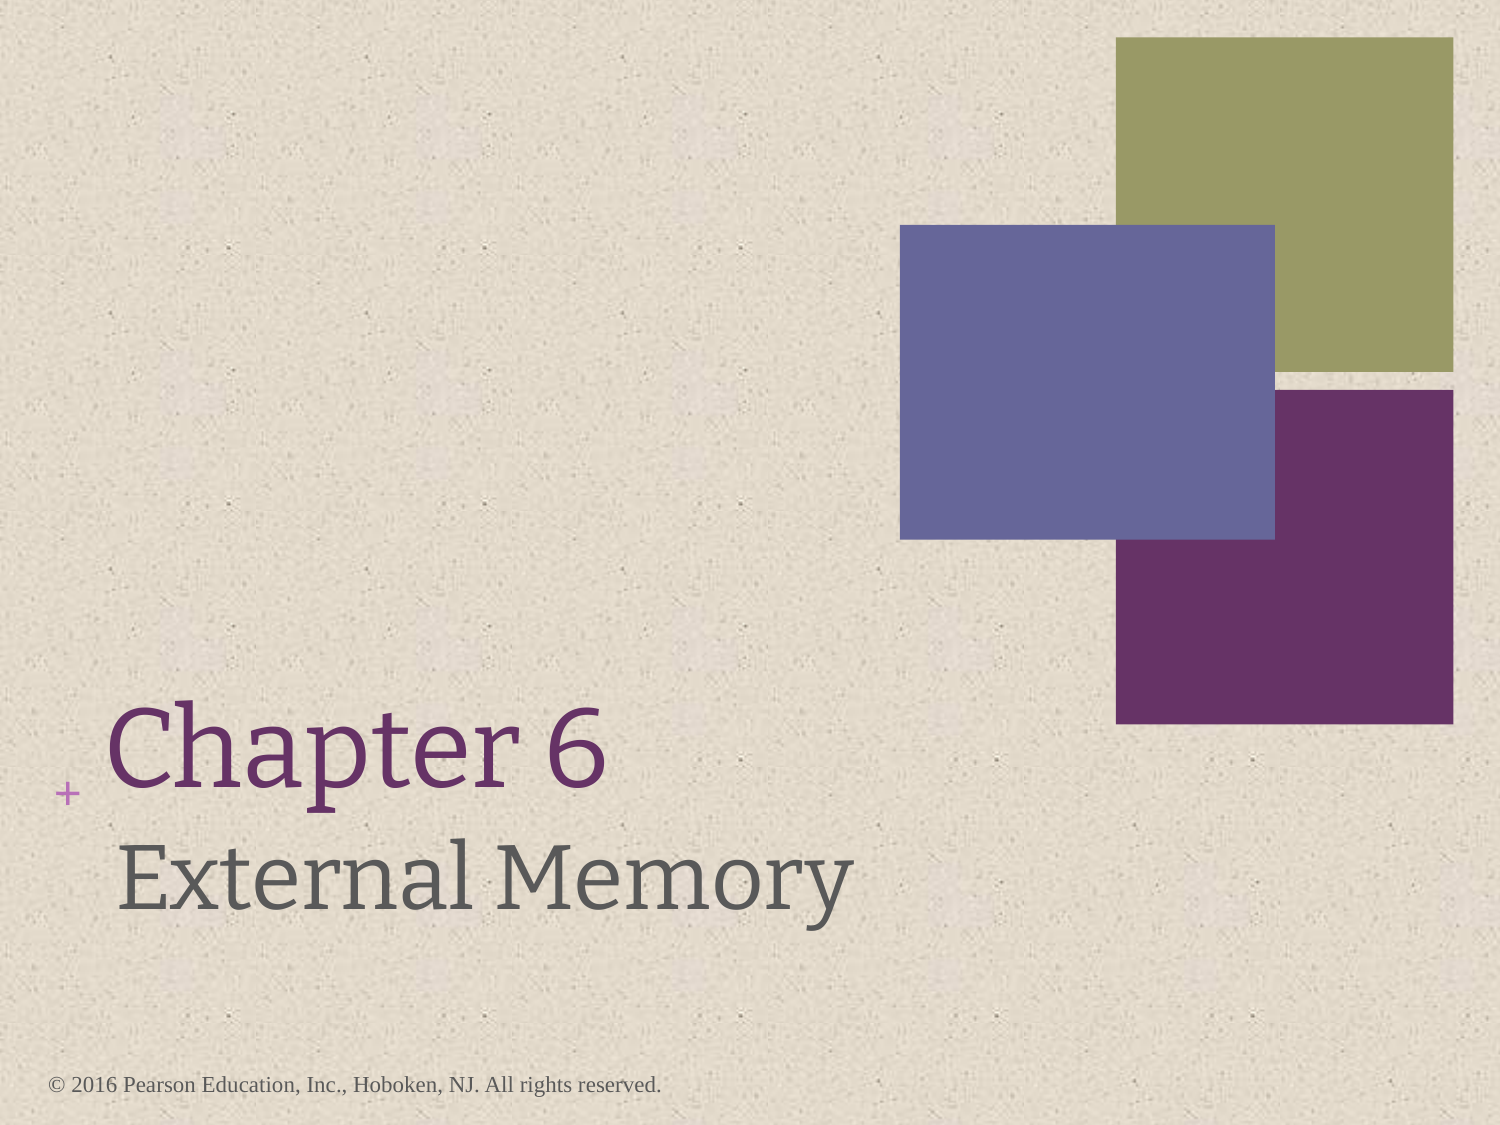

# Chapter 6
External Memory
© 2016 Pearson Education, Inc., Hoboken, NJ. All rights reserved.